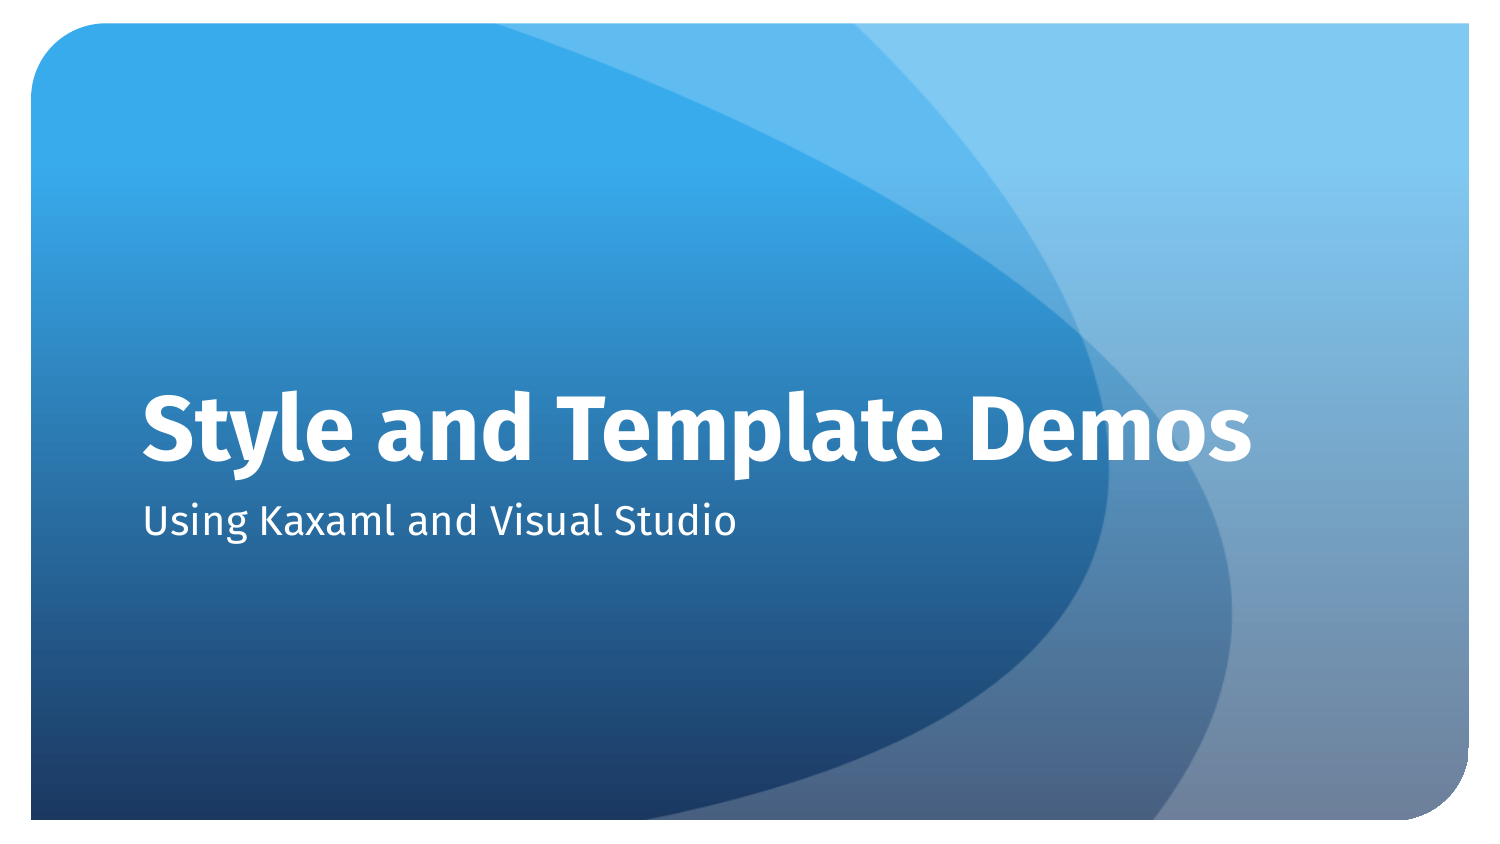

# Style and Template Demos
Using Kaxaml and Visual Studio